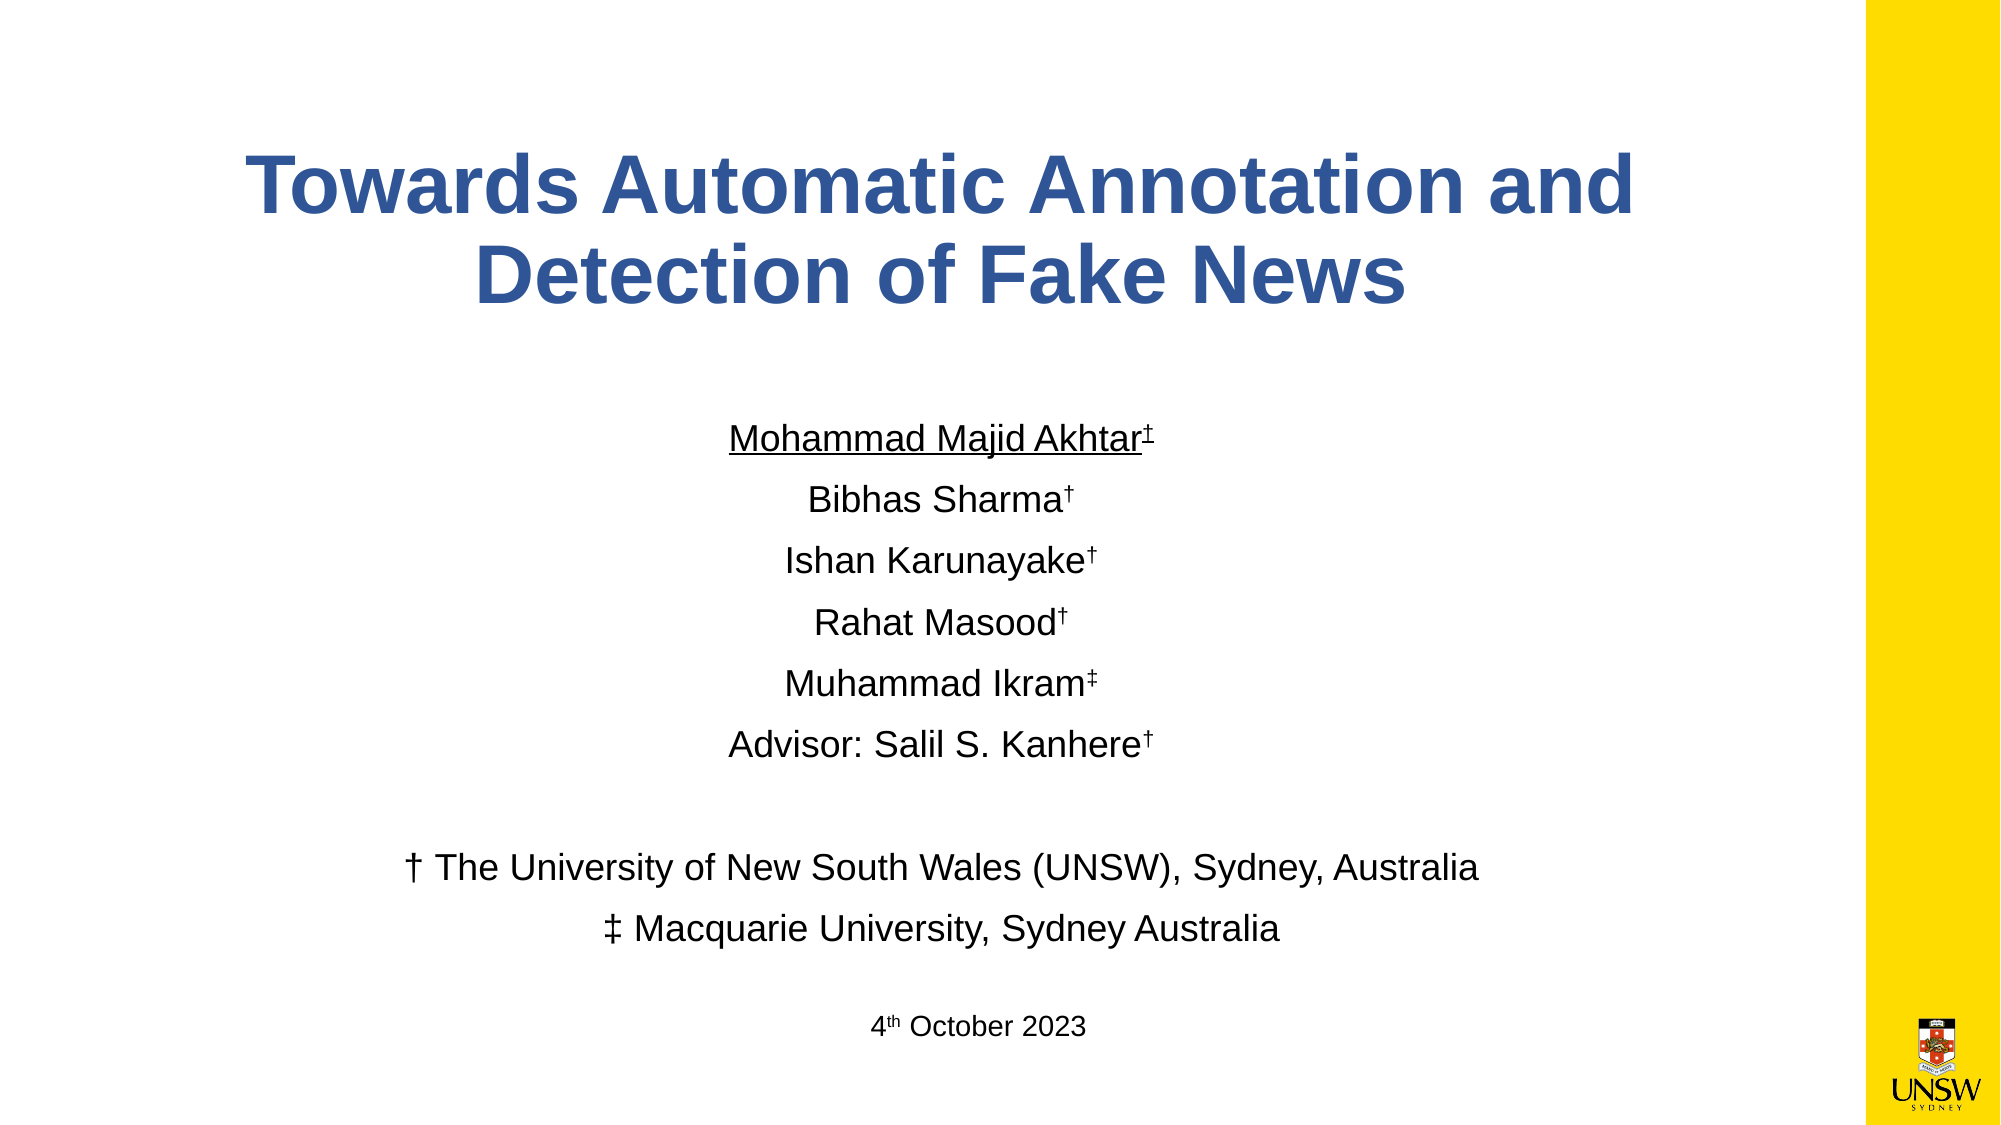

# Towards Automatic Annotation and Detection of Fake News
Mohammad Majid Akhtar†
Bibhas Sharma†
Ishan Karunayake†
Rahat Masood†
Muhammad Ikram‡
Advisor: Salil S. Kanhere†

† The University of New South Wales (UNSW), Sydney, Australia
‡ Macquarie University, Sydney Australia

4th October 2023